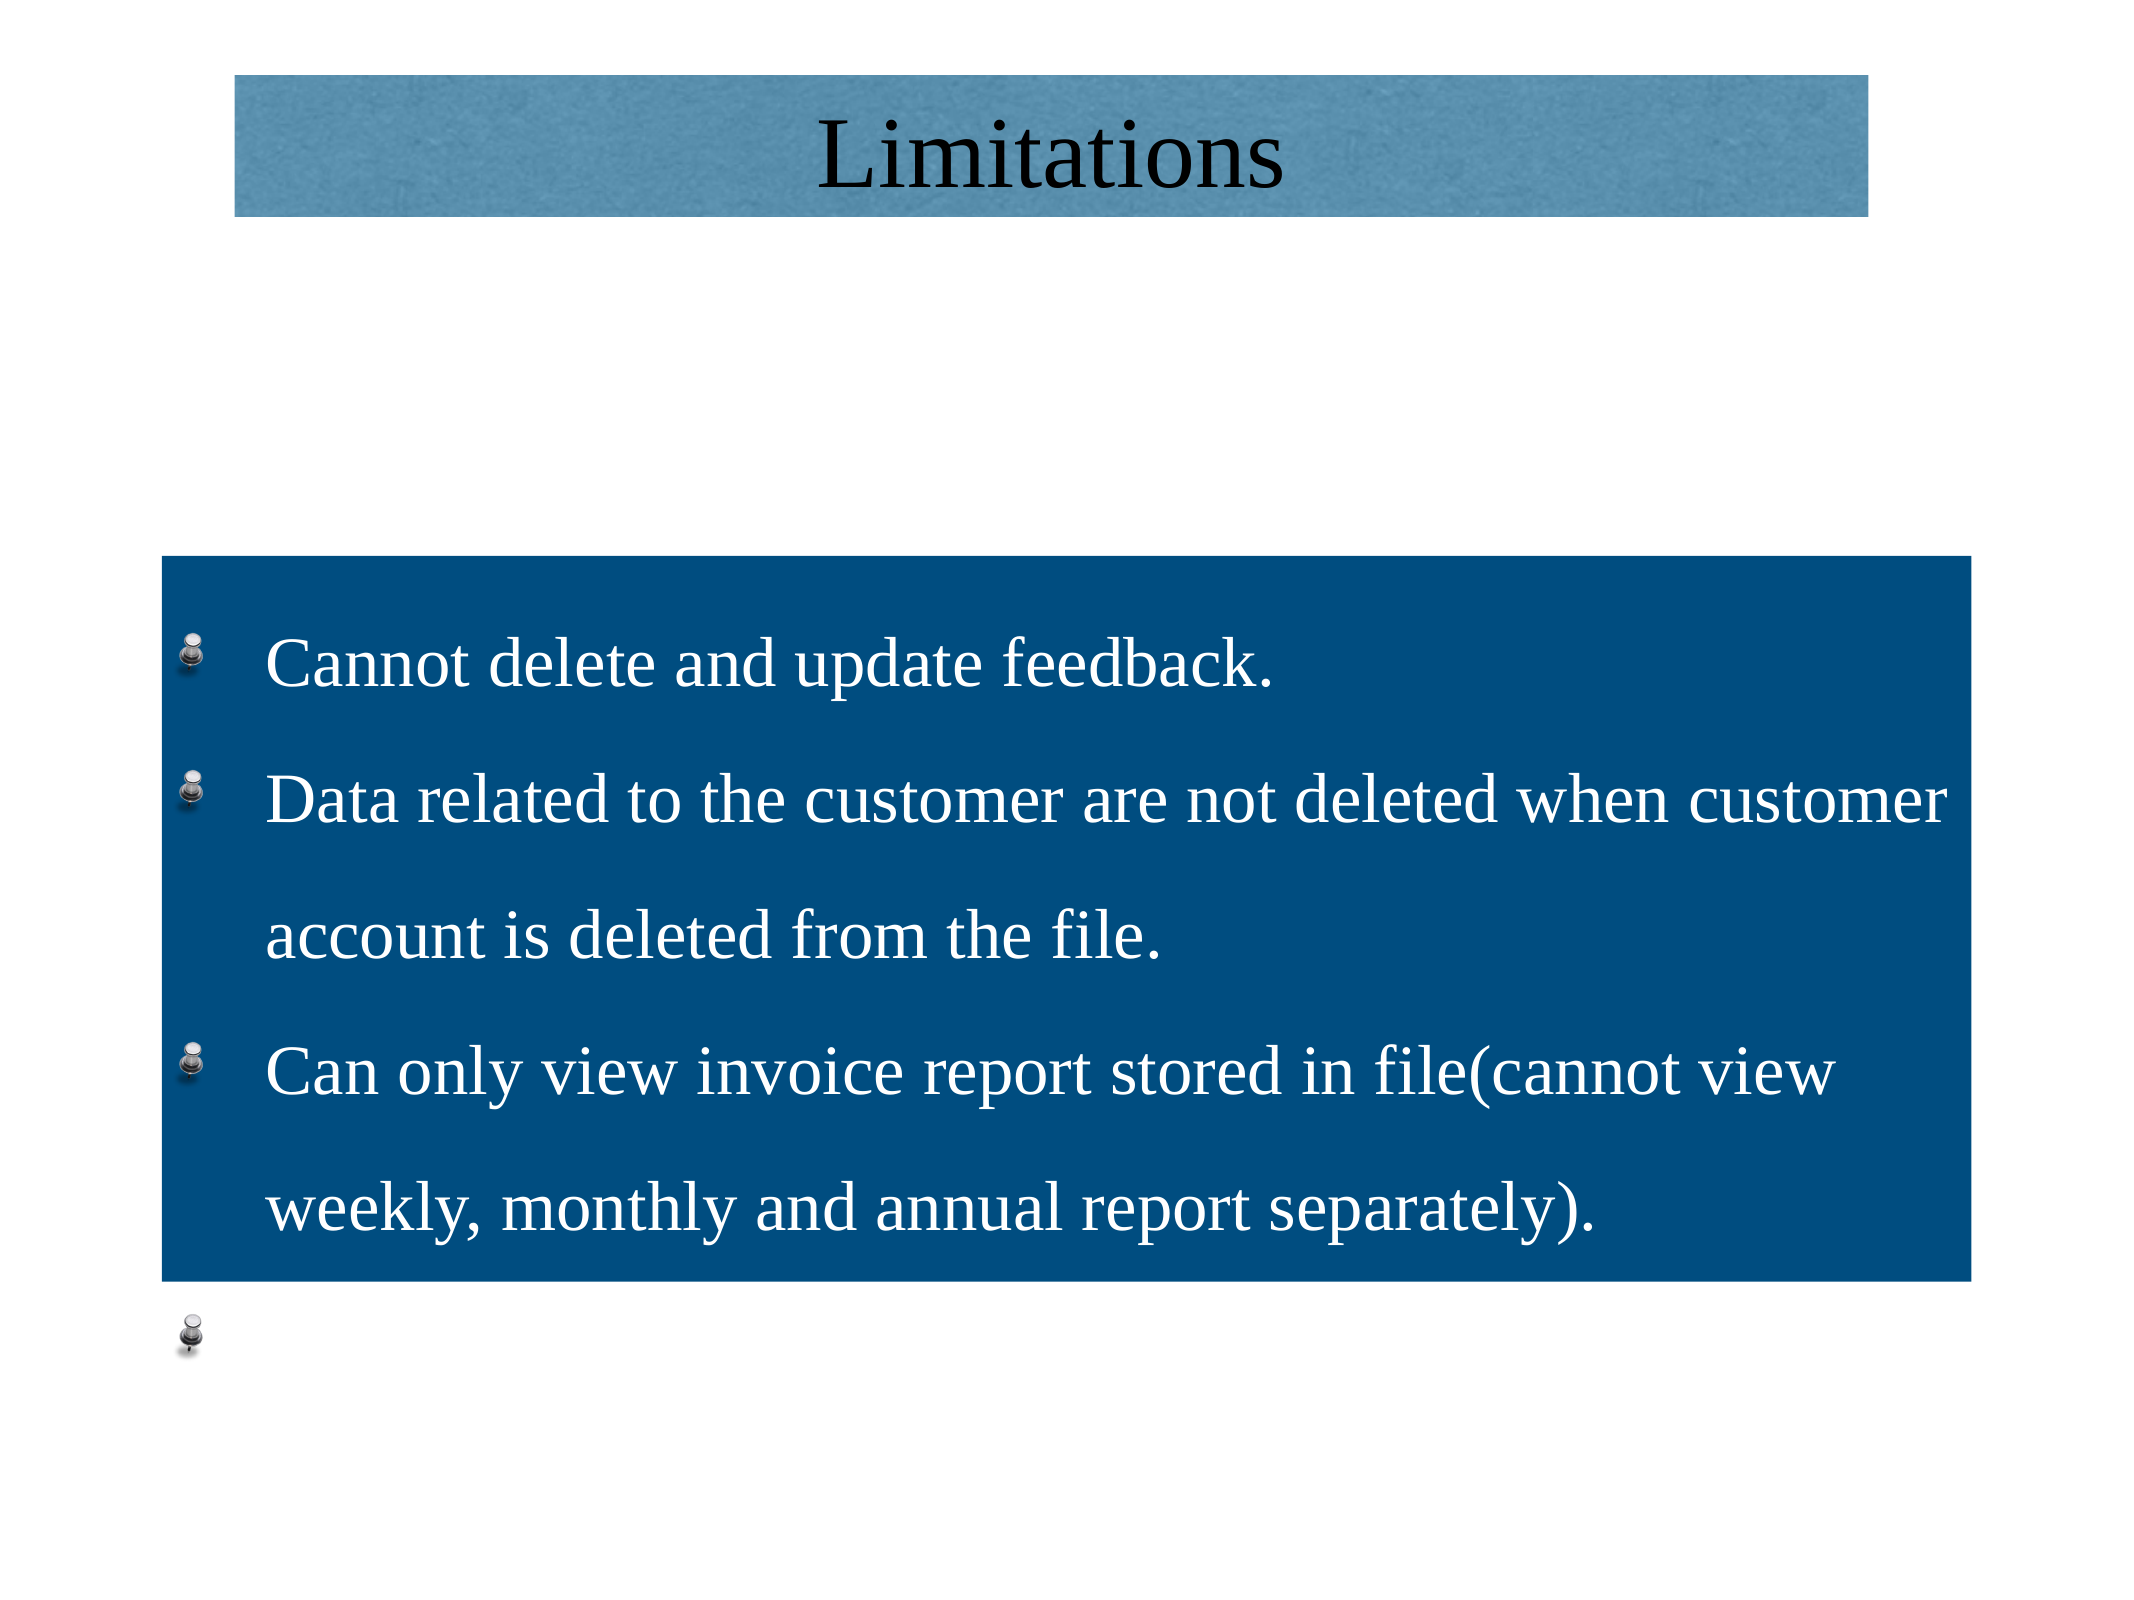

# Limitations
Cannot delete and update feedback.
Data related to the customer are not deleted when customer account is deleted from the file.
Can only view invoice report stored in file(cannot view weekly, monthly and annual report separately).
Delivery staff can view all the orders.